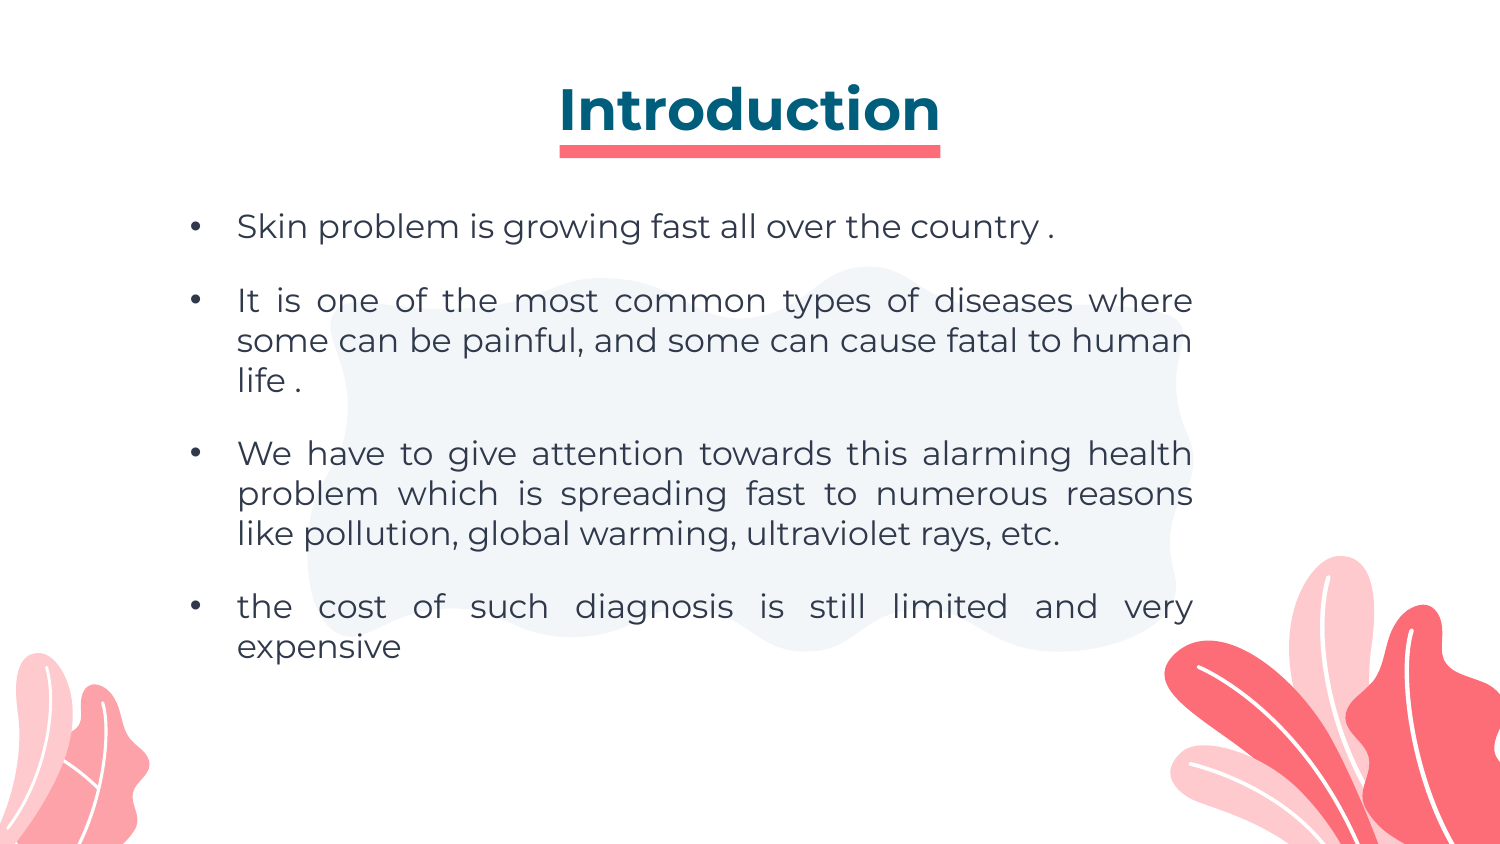

# Introduction

Skin problem is growing fast all over the country .
It is one of the most common types of diseases where some can be painful, and some can cause fatal to human life .
We have to give attention towards this alarming health problem which is spreading fast to numerous reasons like pollution, global warming, ultraviolet rays, etc.
the cost of such diagnosis is still limited and very expensive